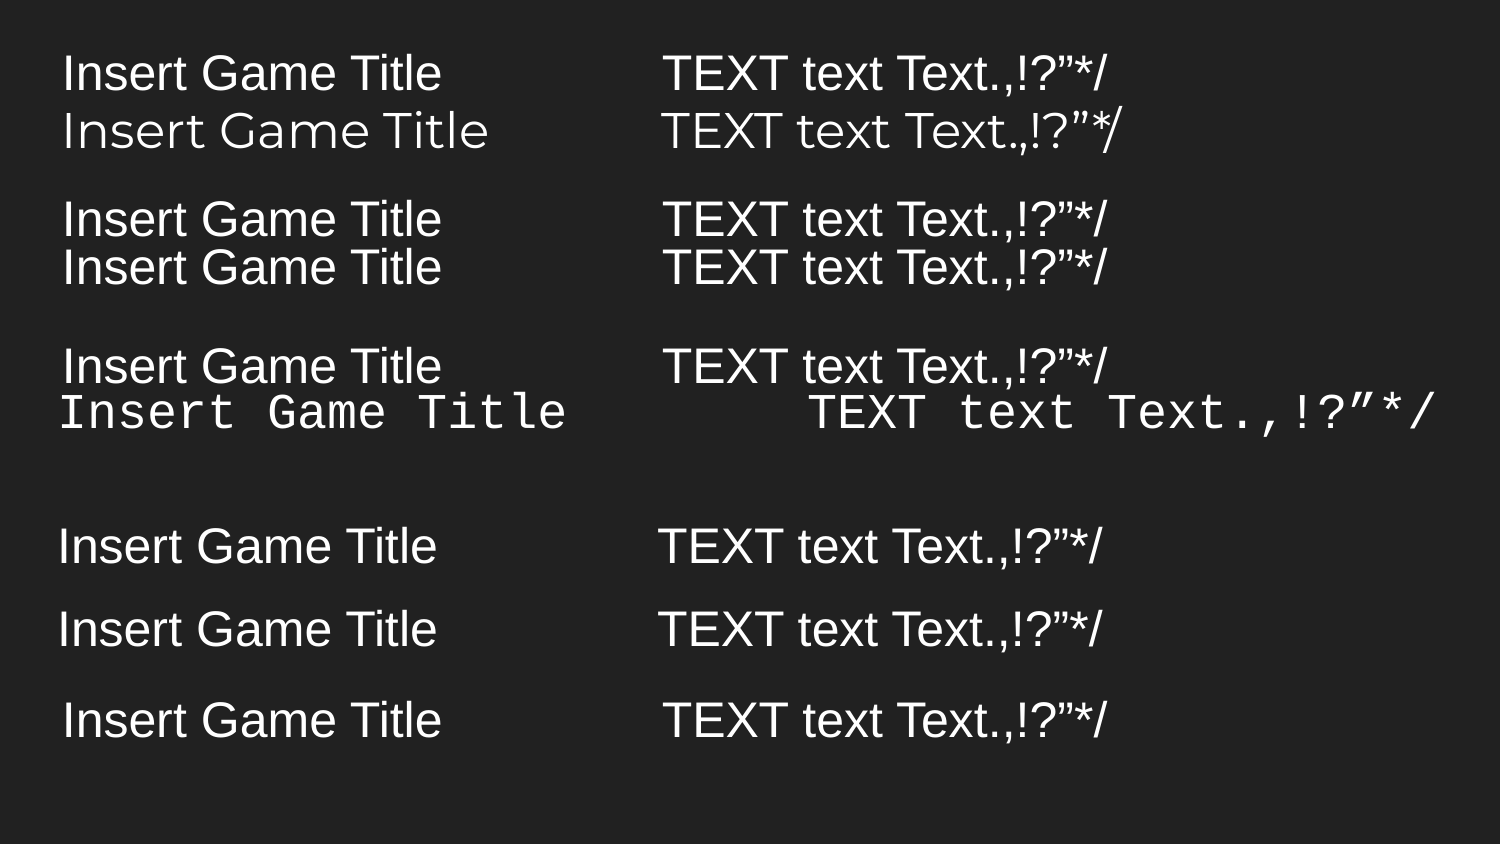

Insert Game Title 		TEXT text Text.,!?”*/
Insert Game Title 		TEXT text Text.,!?”*/
Insert Game Title 		TEXT text Text.,!?”*/
Insert Game Title 		TEXT text Text.,!?”*/
Insert Game Title 		TEXT text Text.,!?”*/
Insert Game Title 		TEXT text Text.,!?”*/
Insert Game Title 		TEXT text Text.,!?”*/
Insert Game Title 		TEXT text Text.,!?”*/
Insert Game Title 		TEXT text Text.,!?”*/